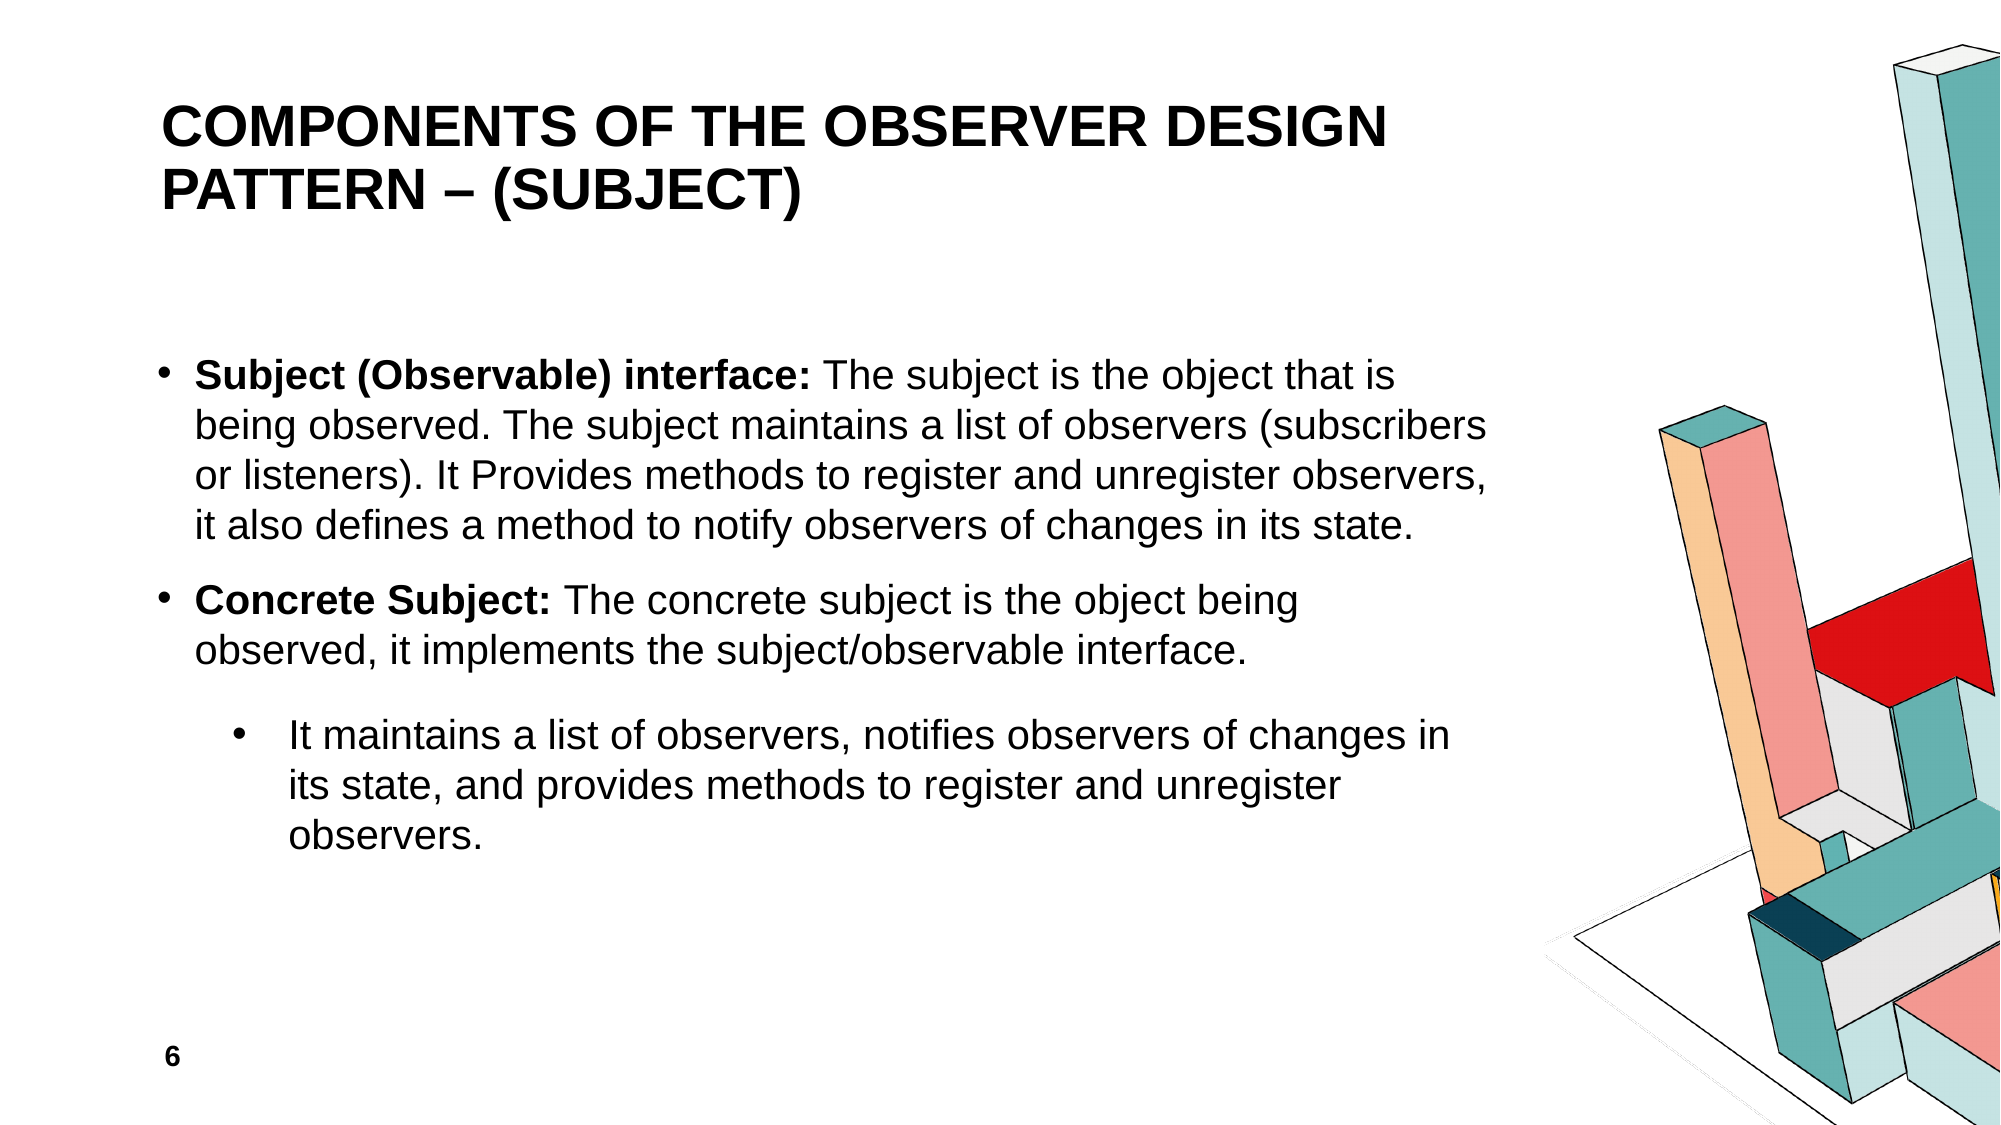

# Components of the observer design pattern – (Subject)
Subject (Observable) interface: The subject is the object that is being observed. The subject maintains a list of observers (subscribers or listeners). It Provides methods to register and unregister observers, it also defines a method to notify observers of changes in its state.
Concrete Subject: The concrete subject is the object being observed, it implements the subject/observable interface.
It maintains a list of observers, notifies observers of changes in its state, and provides methods to register and unregister observers.
6